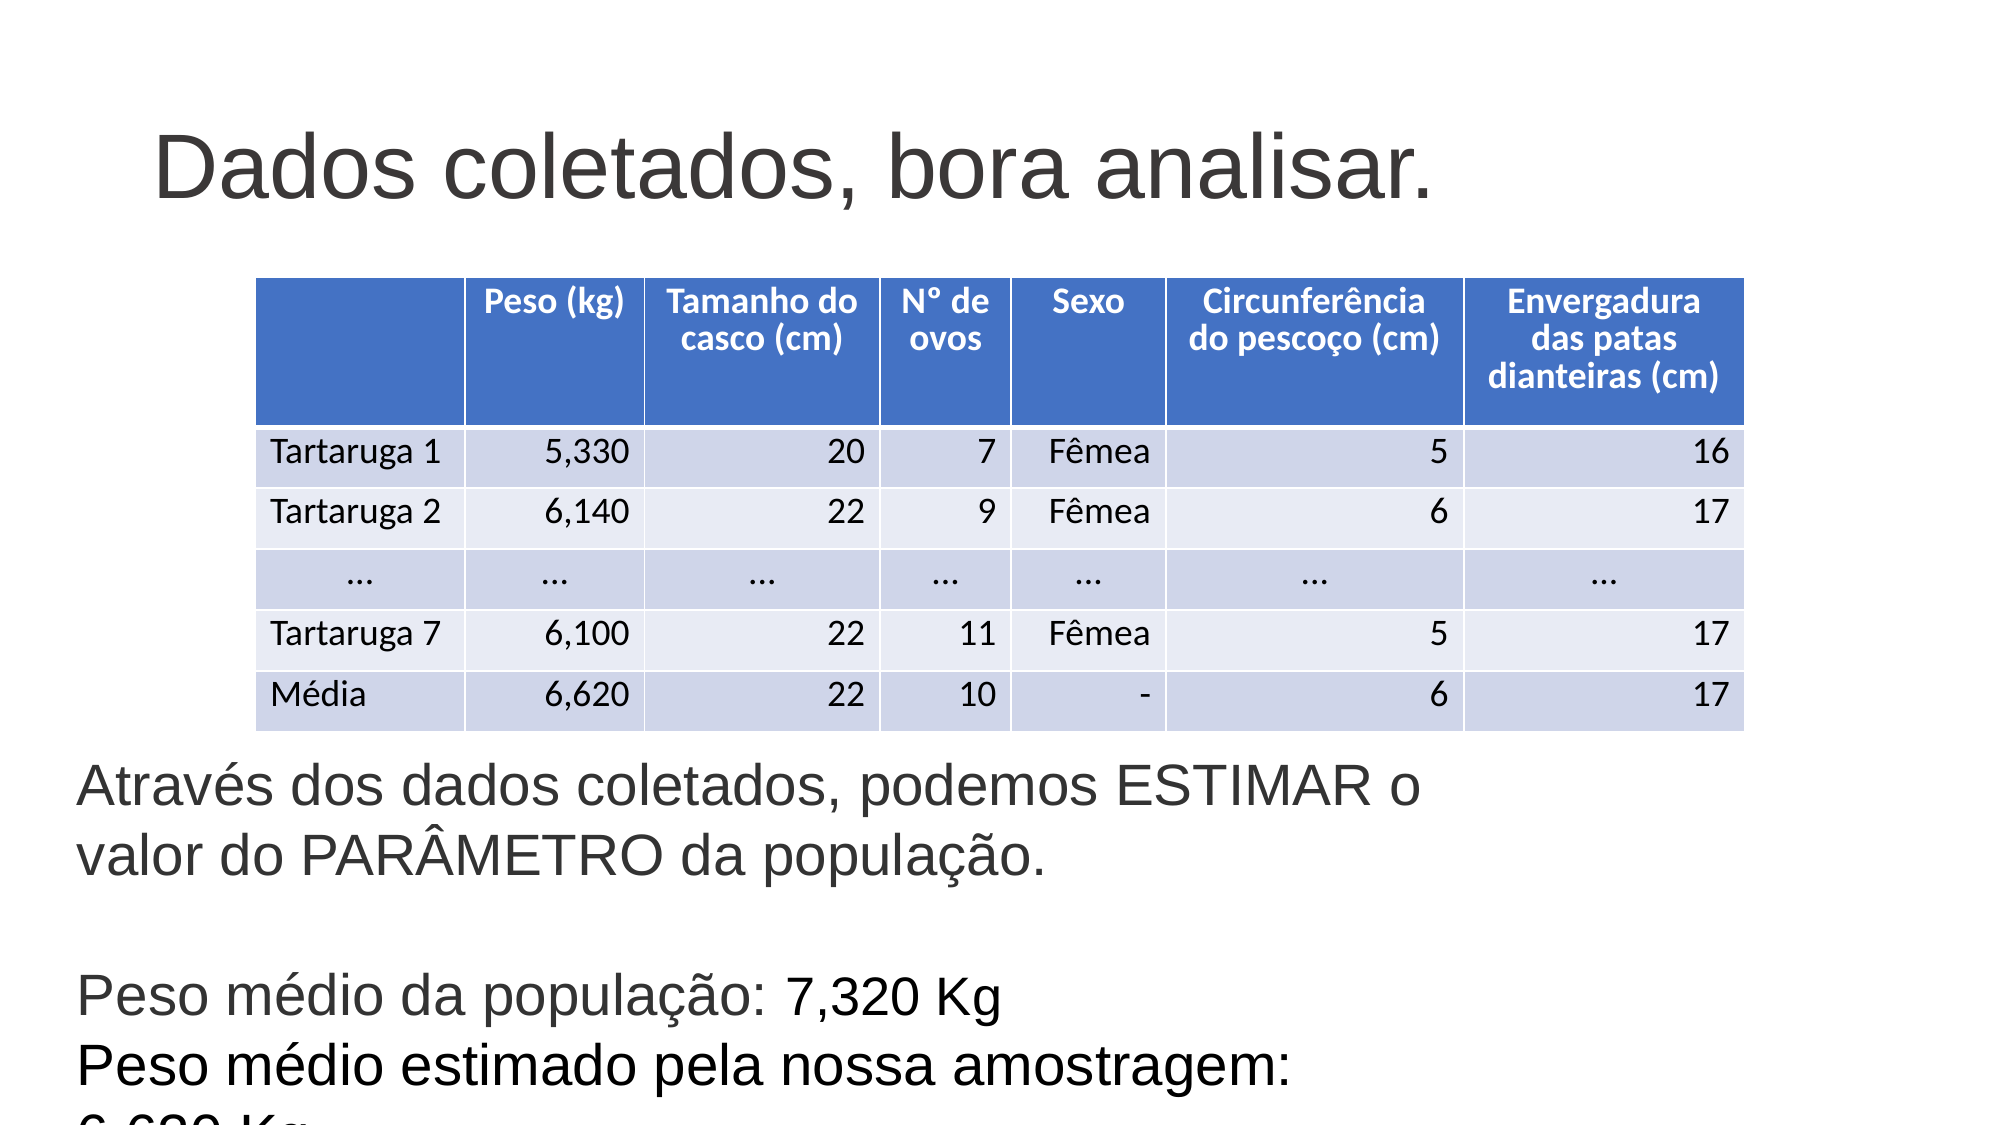

# Dados coletados, bora analisar.
|  | Peso (kg) | Tamanho do casco (cm) | Nº de ovos | Sexo | Circunferência do pescoço (cm) | Envergadura das patas dianteiras (cm) |
| --- | --- | --- | --- | --- | --- | --- |
| Tartaruga 1 | 5,330 | 20 | 7 | Fêmea | 5 | 16 |
| Tartaruga 2 | 6,140 | 22 | 9 | Fêmea | 6 | 17 |
| ... | ... | ... | ... | ... | ... | ... |
| Tartaruga 7 | 6,100 | 22 | 11 | Fêmea | 5 | 17 |
| Média | 6,620 | 22 | 10 | - | 6 | 17 |
Através dos dados coletados, podemos ESTIMAR o valor do PARÂMETRO da população.

Peso médio da população: 7,320 Kg
Peso médio estimado pela nossa amostragem: 6,620 Kg